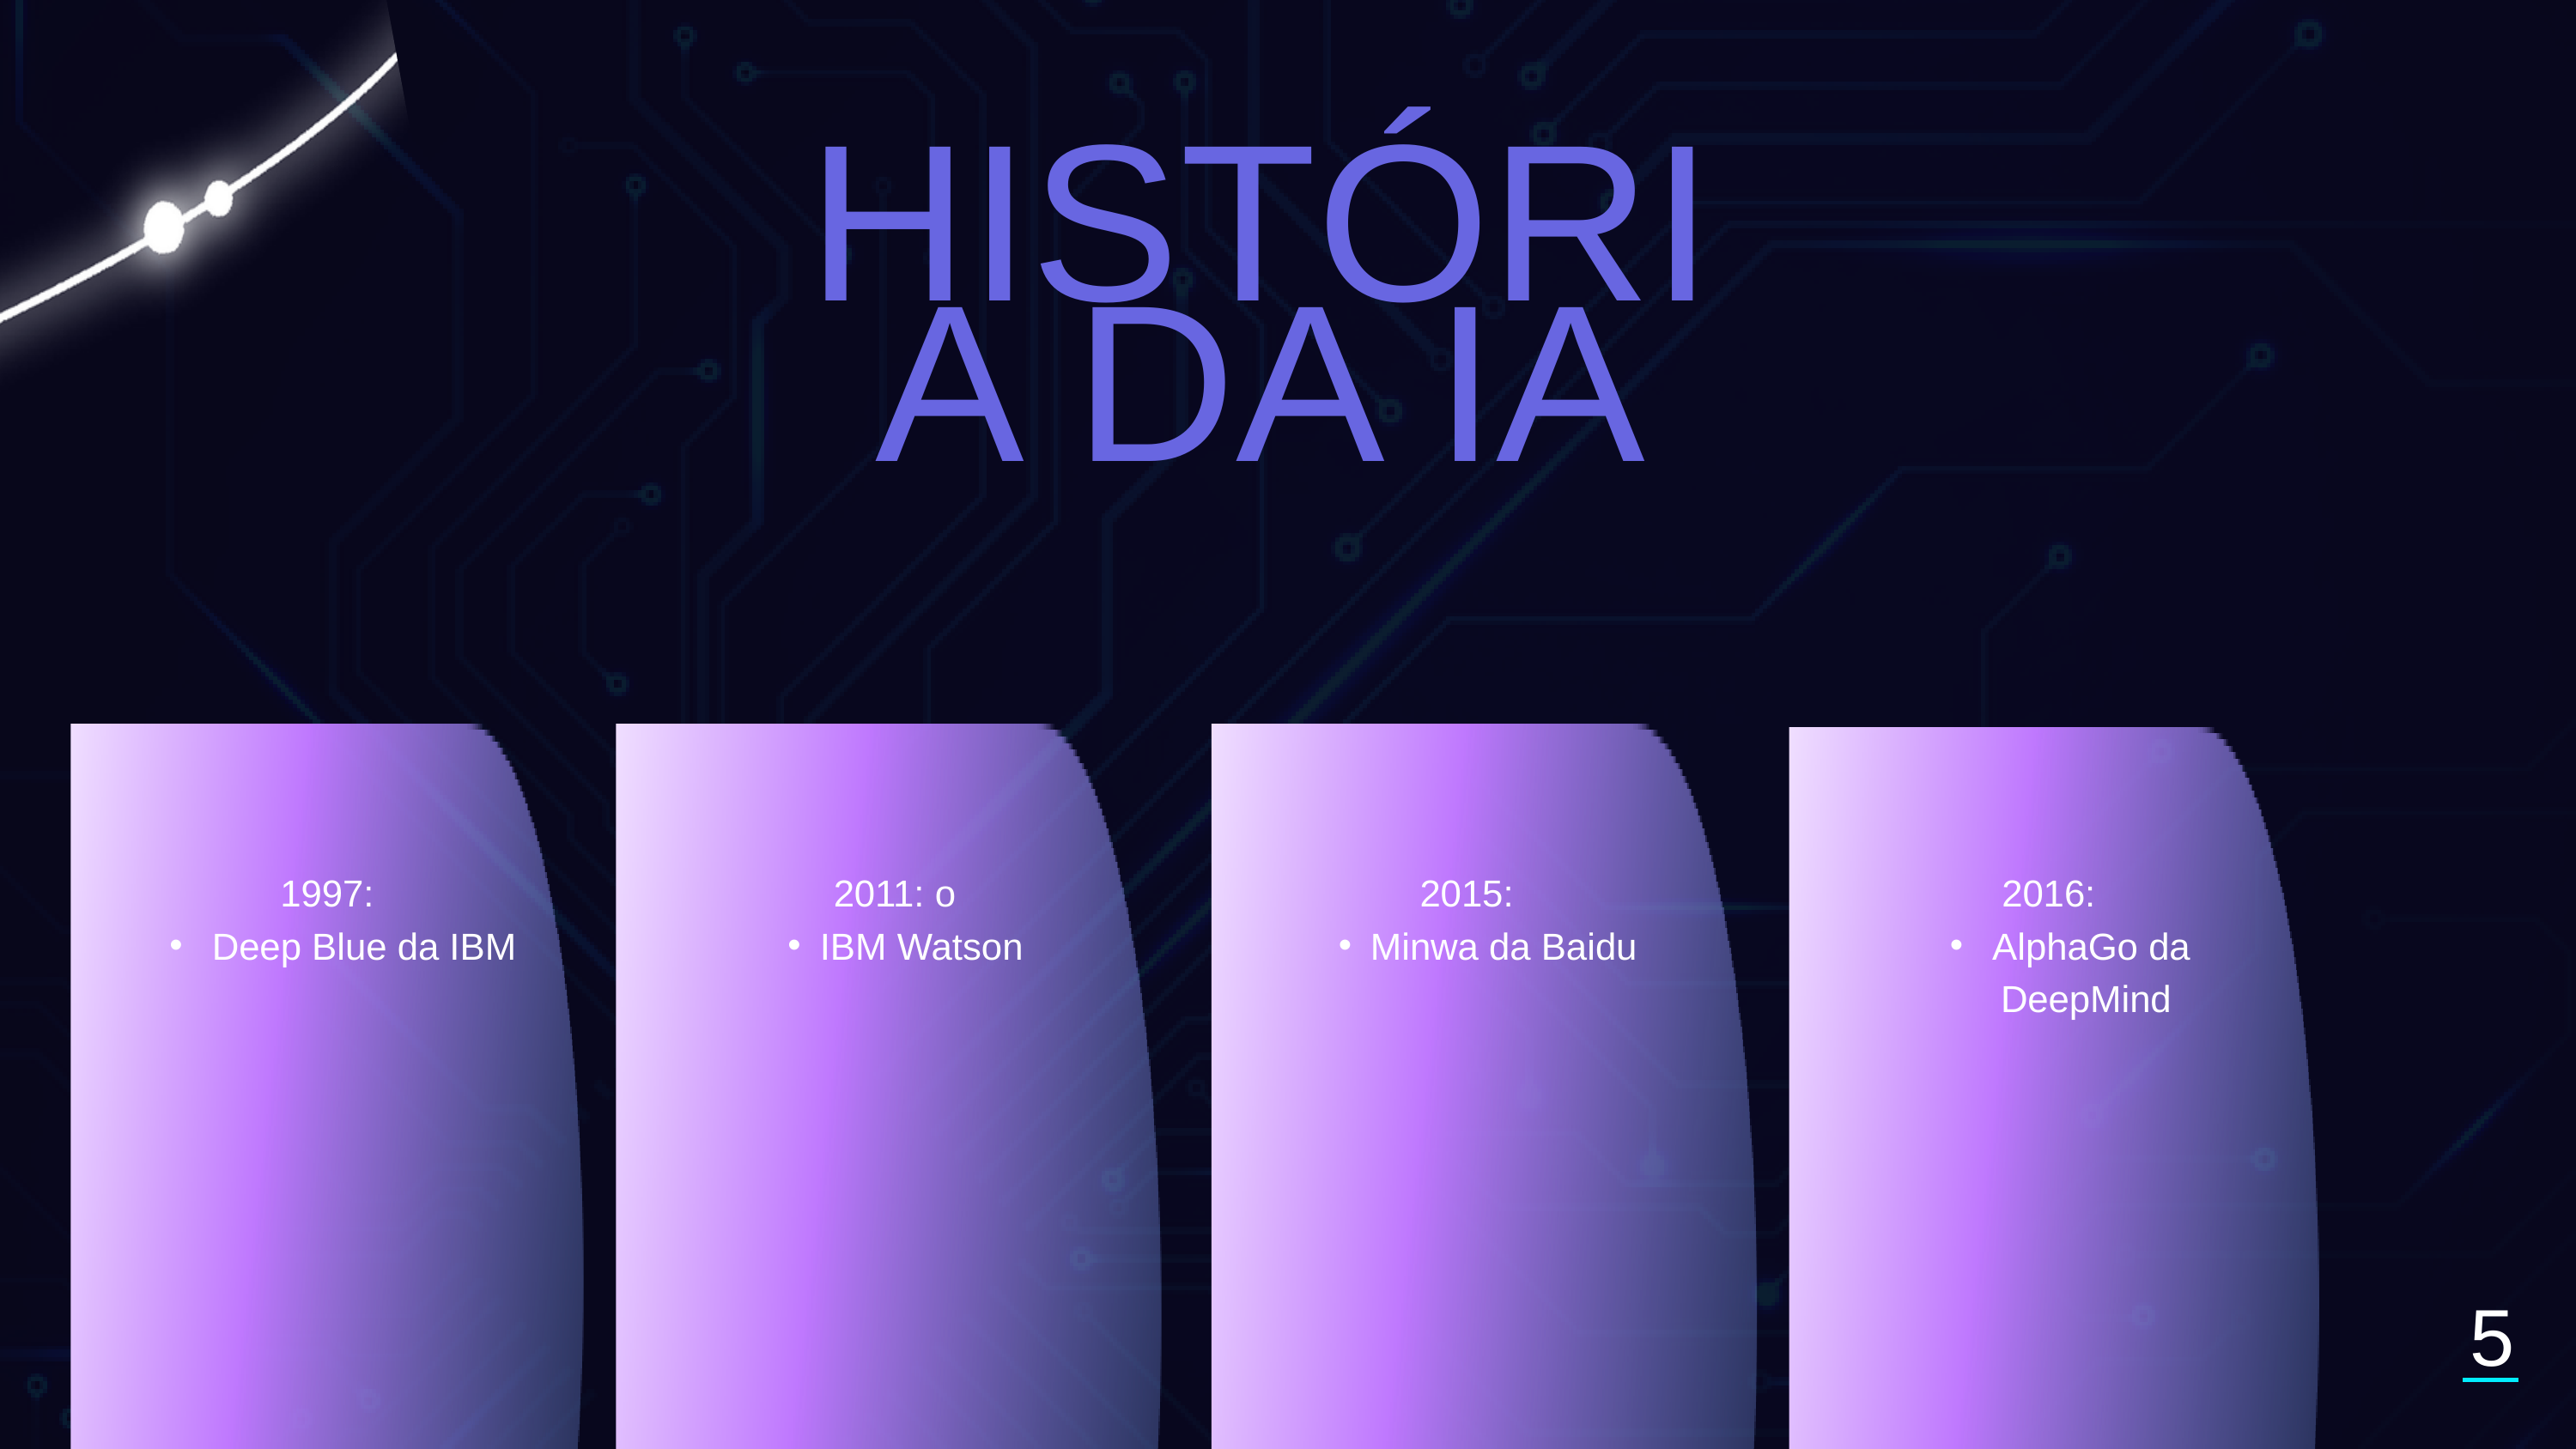

HISTÓRIA DA IA
1997:
 Deep Blue da IBM
2011: o
IBM Watson
2015:
Minwa da Baidu
2016:
 AlphaGo da DeepMind

5